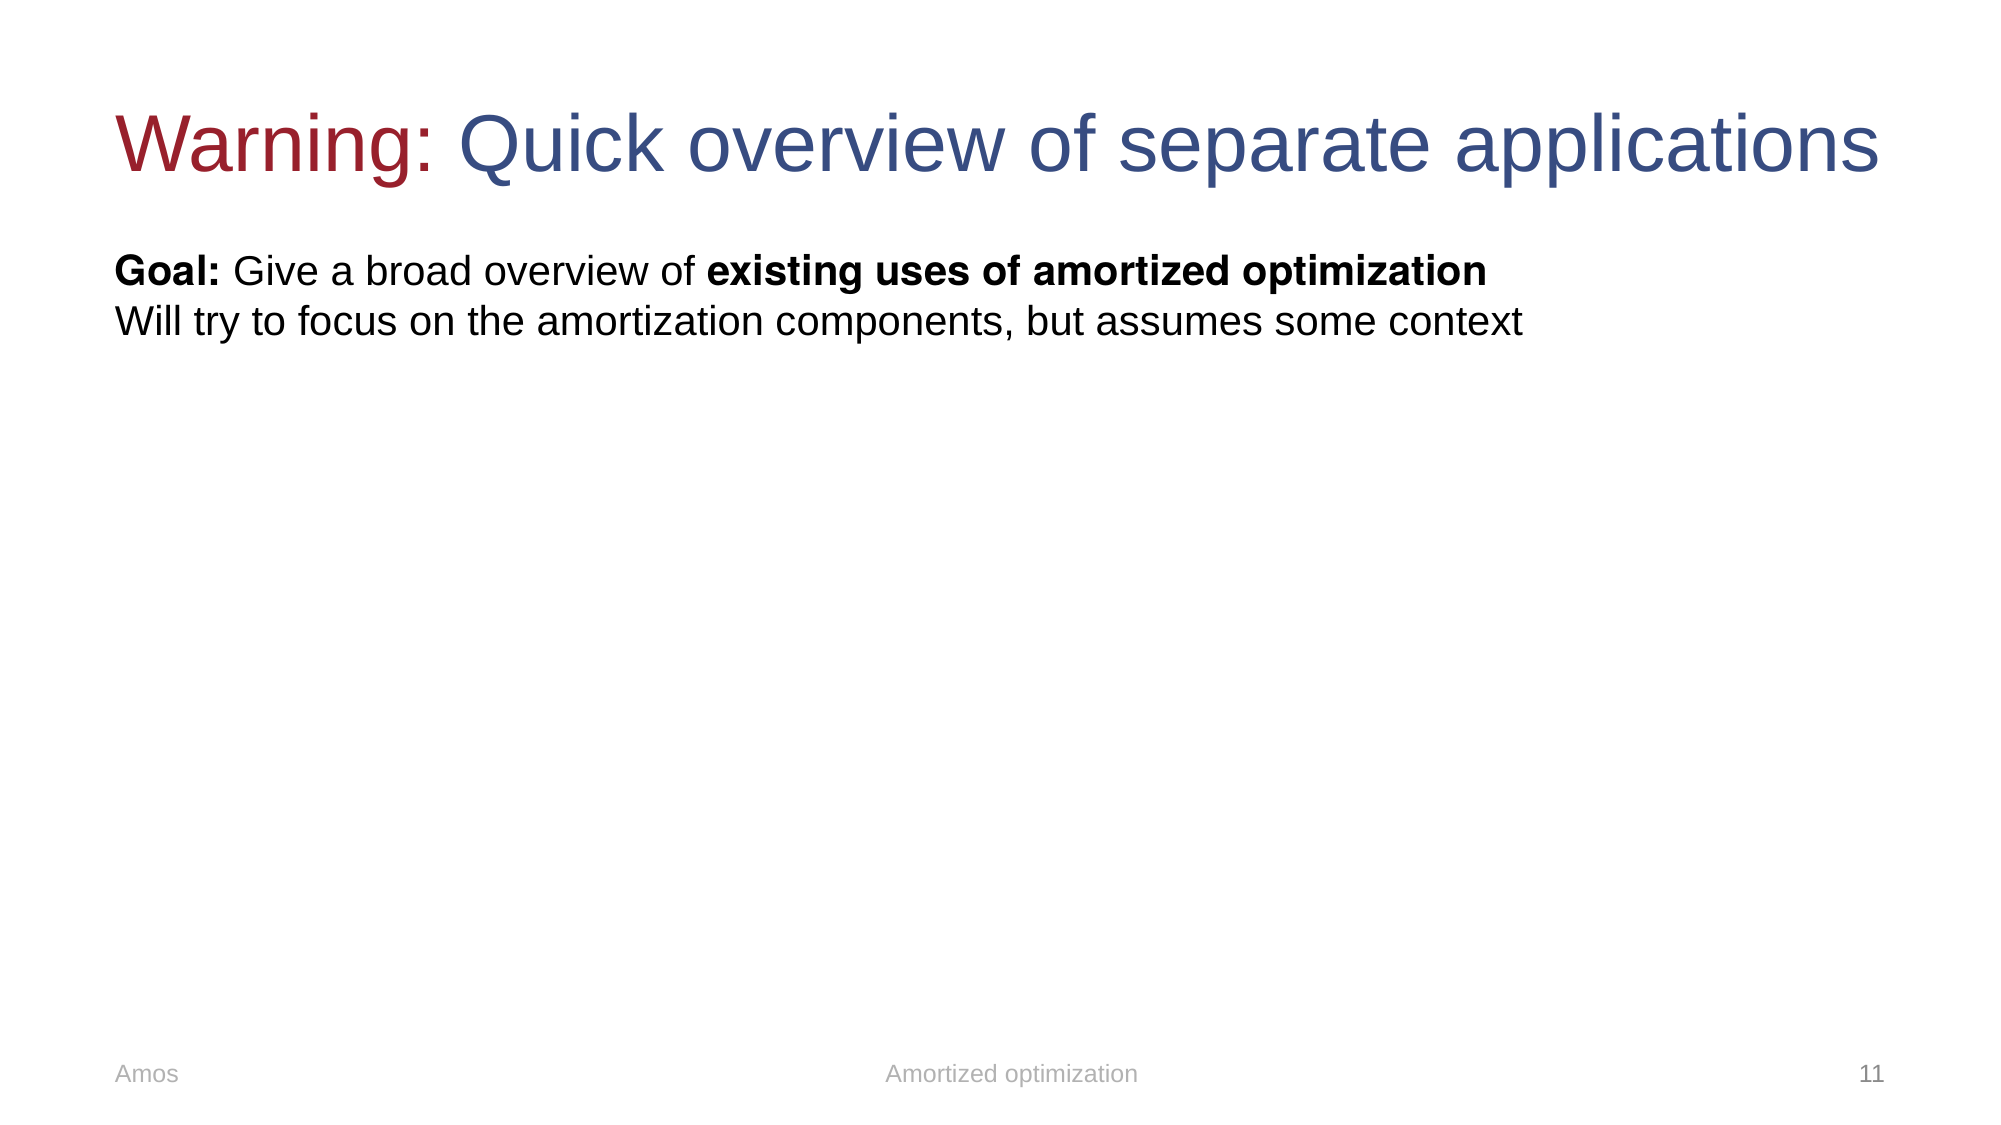

# Warning: Quick overview of separate applications
Goal: Give a broad overview of existing uses of amortized optimization
Will try to focus on the amortization components, but assumes some context
Amortized optimization
Amos
11